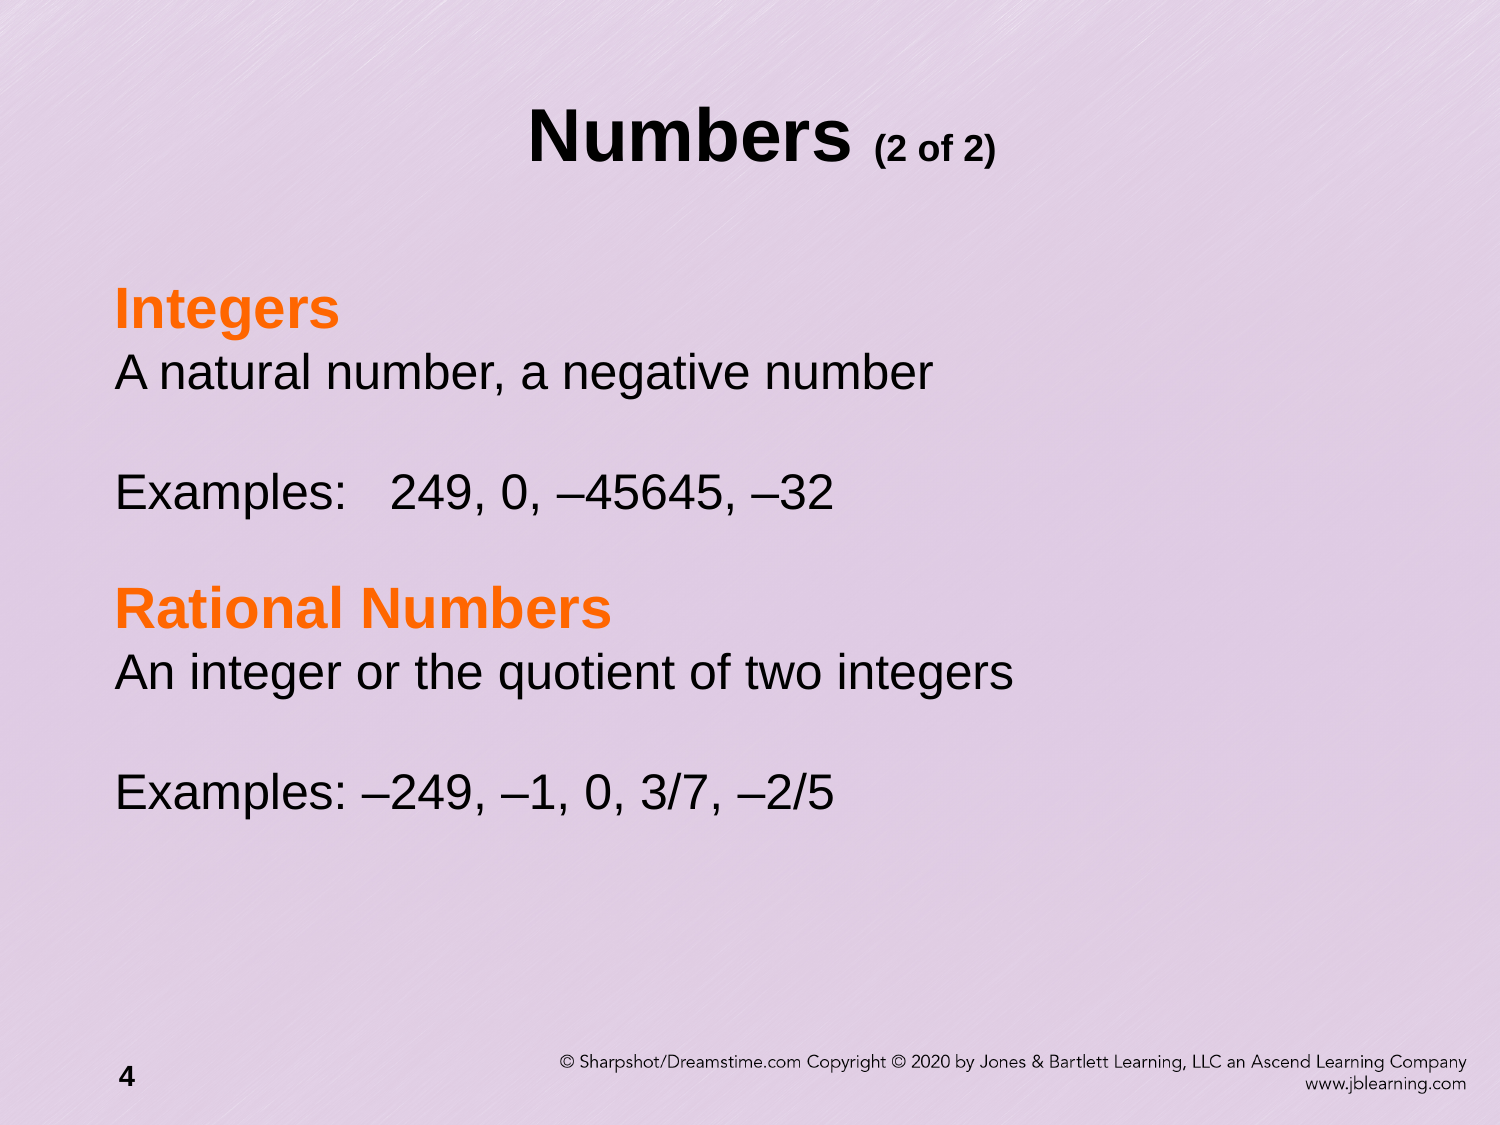

# Numbers (2 of 2)
Integers
A natural number, a negative number

Examples:   249, 0, –45645, –32
Rational Numbers
An integer or the quotient of two integers

Examples: –249, –1, 0, 3/7, –2/5
4